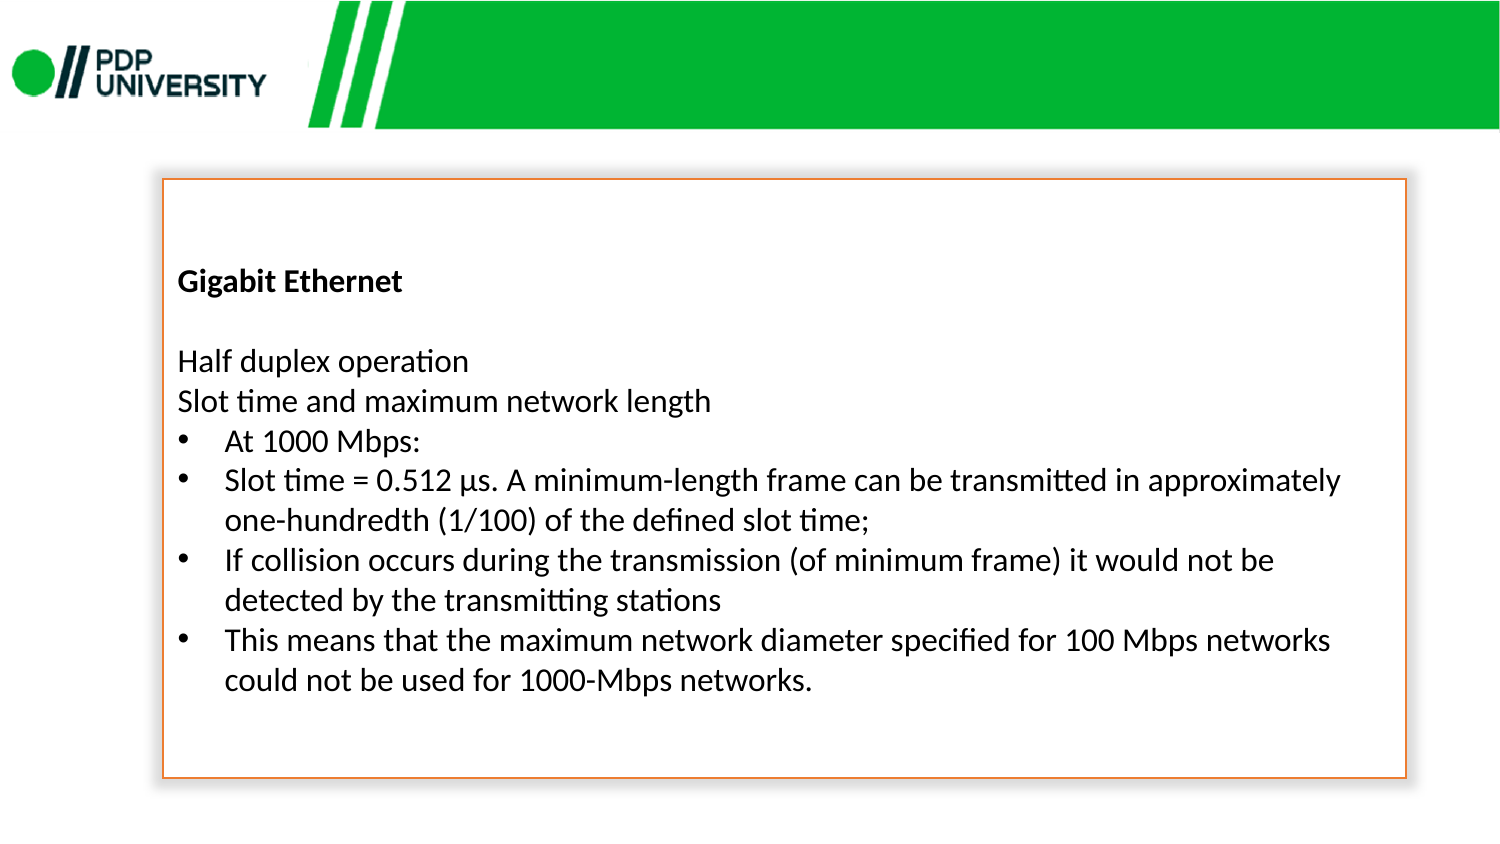

Gigabit Ethernet

Half duplex operation
Slot time and maximum network length
At 1000 Mbps:
Slot time = 0.512 µs. A minimum-length frame can be transmitted in approximately one-hundredth (1/100) of the defined slot time;
If collision occurs during the transmission (of minimum frame) it would not be detected by the transmitting stations
This means that the maximum network diameter specified for 100 Mbps networks could not be used for 1000-Mbps networks.